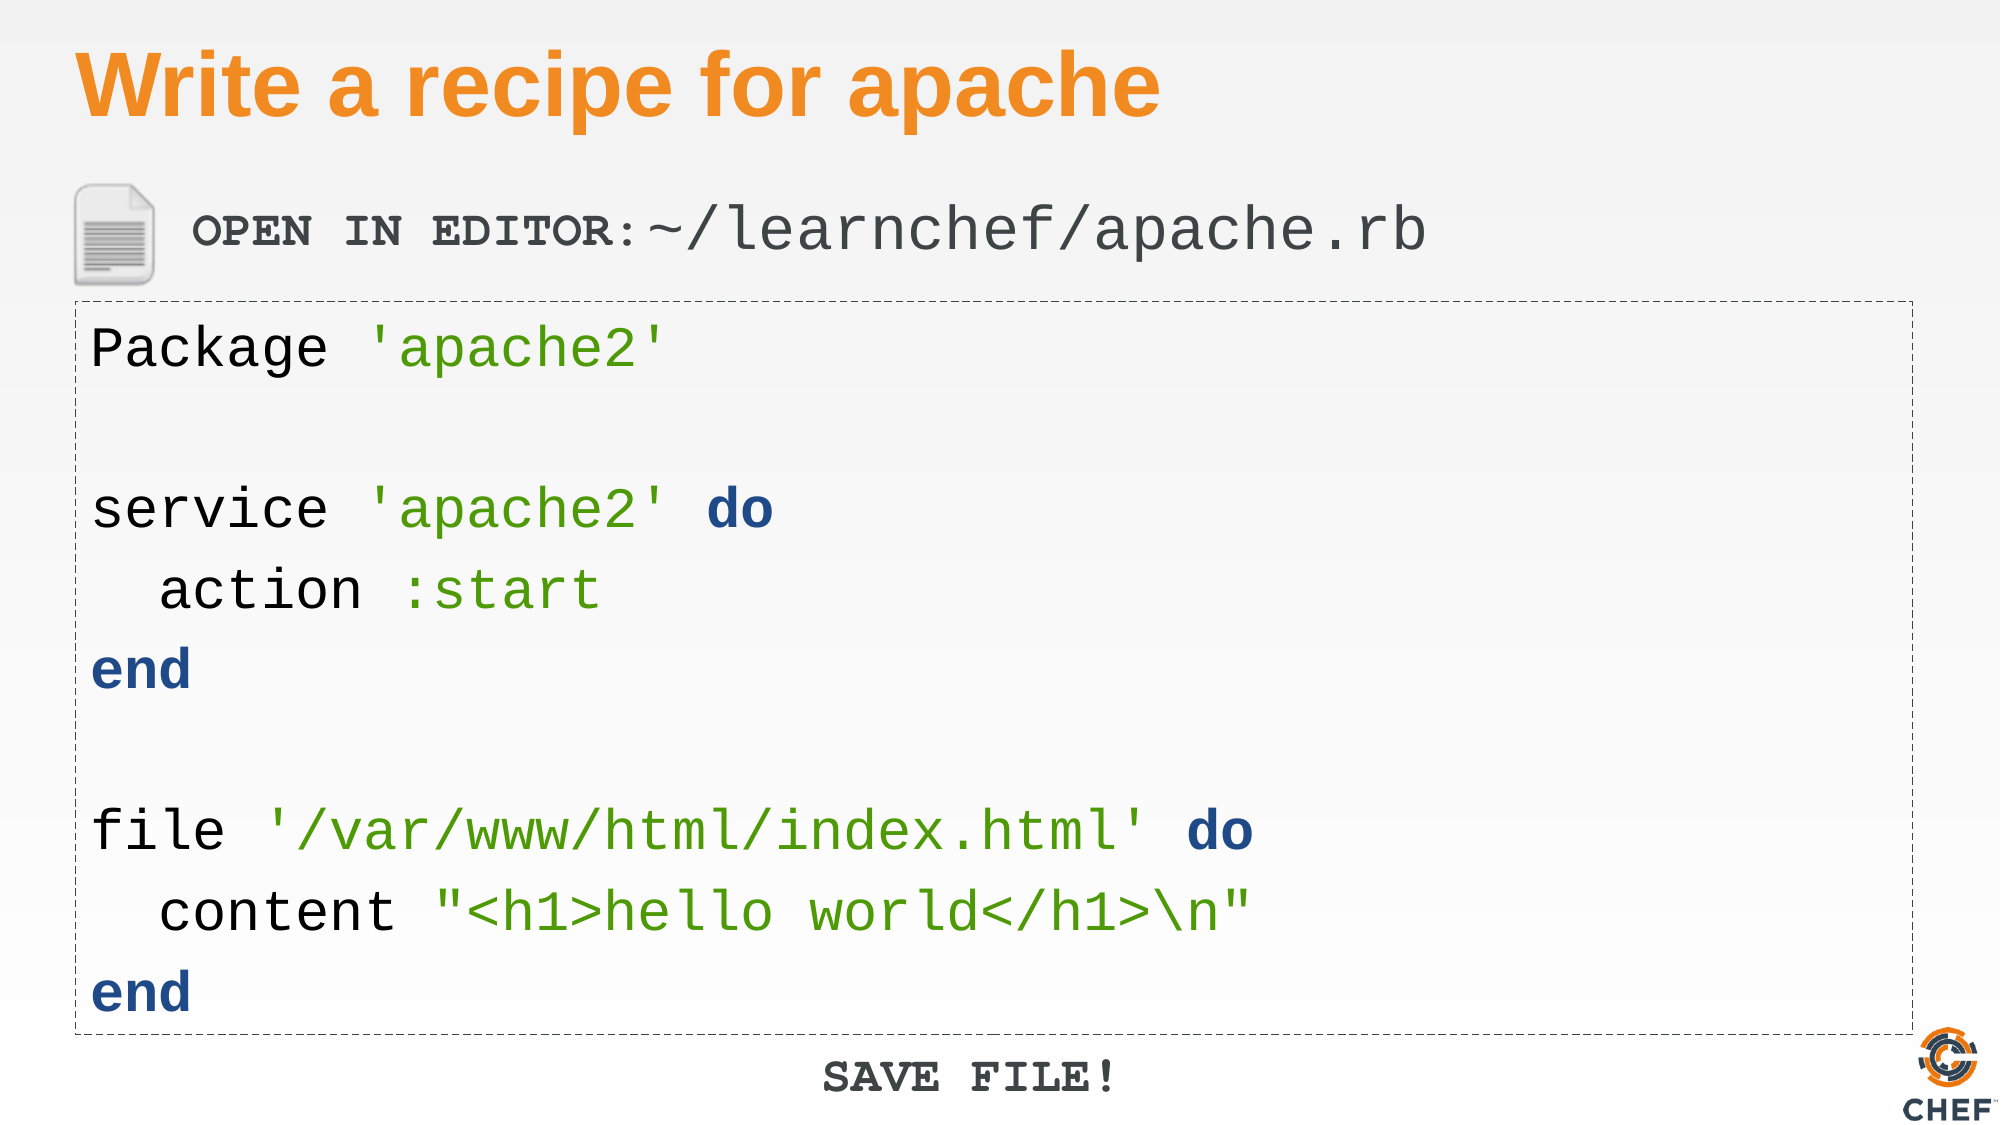

# Write a recipe for apache
~/learnchef/apache.rb
Package 'apache2'

service 'apache2' do
  action :start
end

file '/var/www/html/index.html' do
  content "<h1>hello world</h1>\n"
end